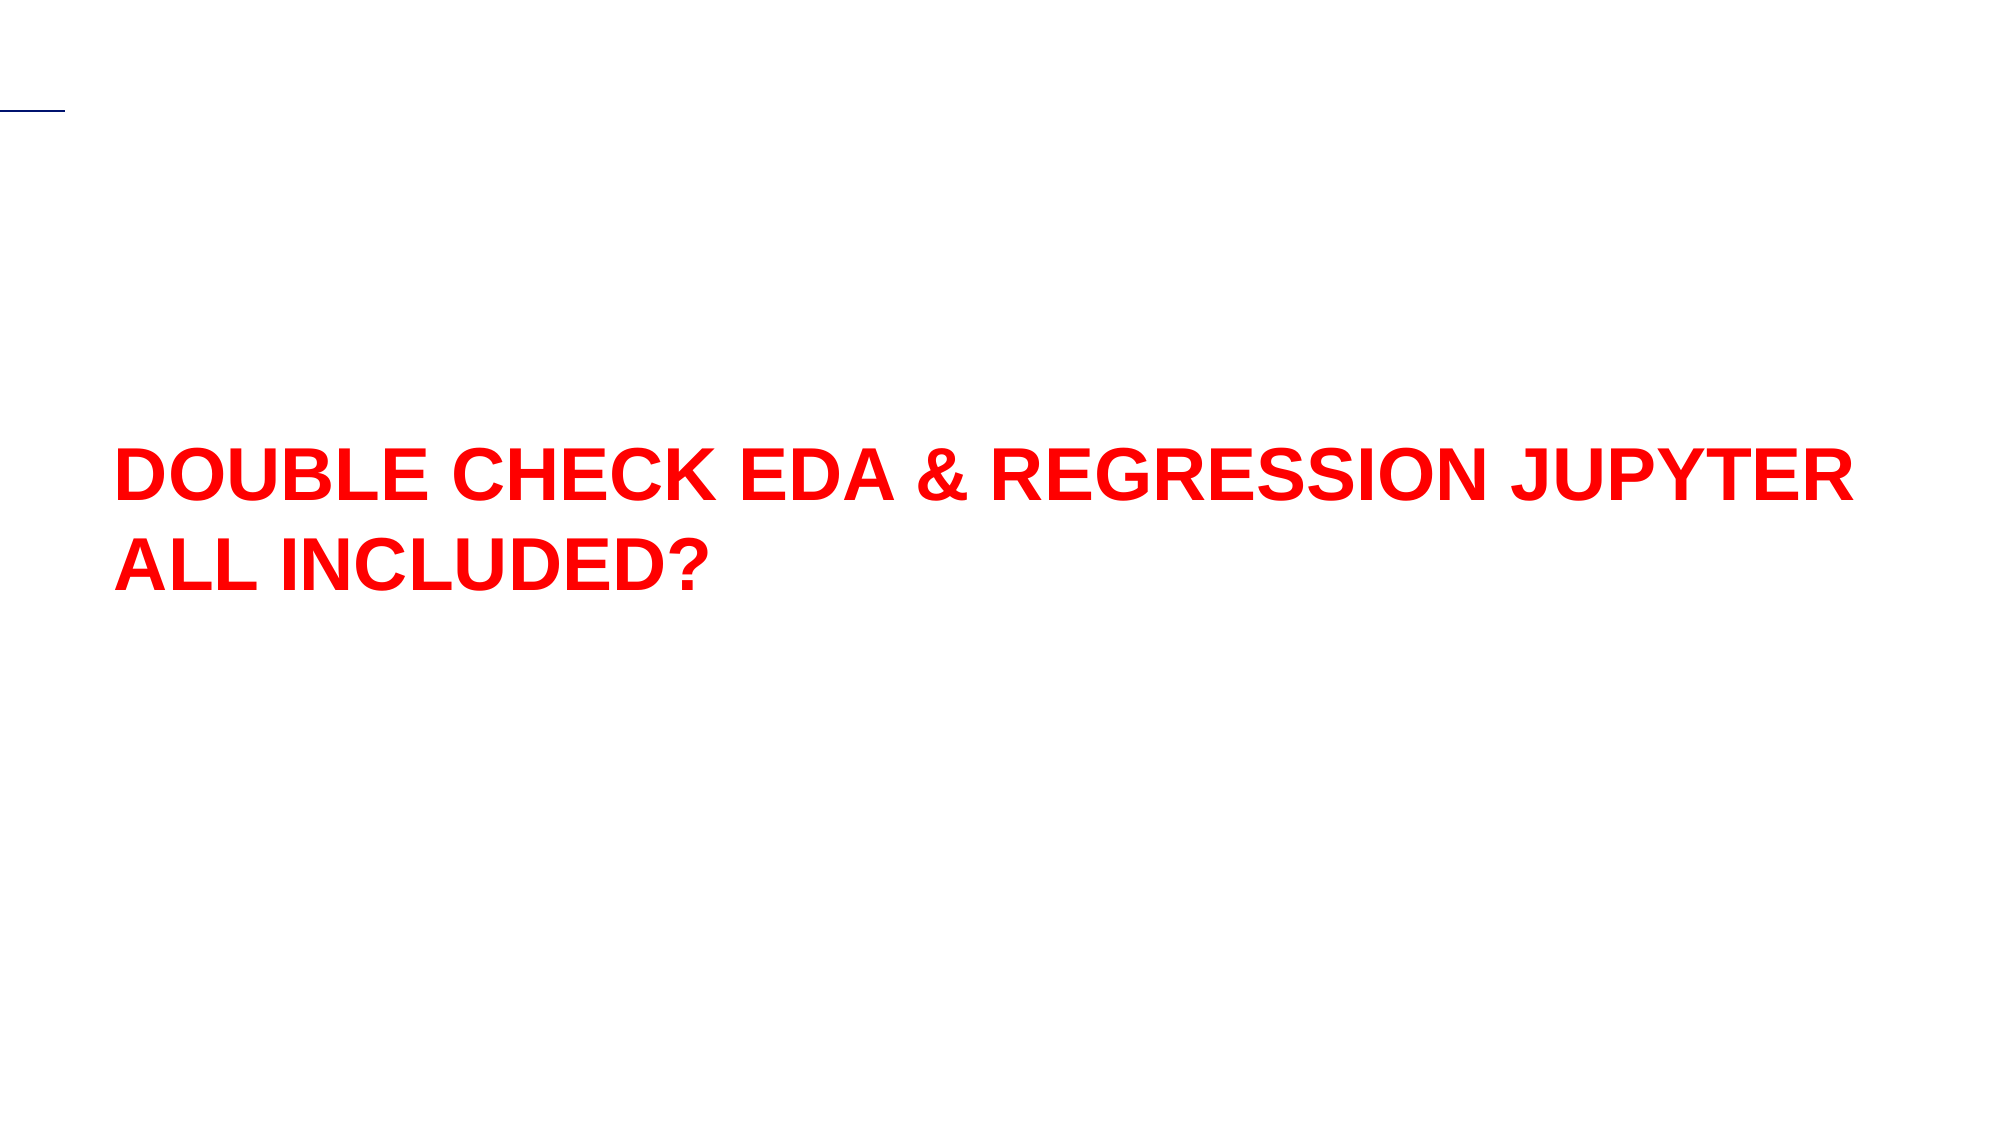

# DOUBLE CHECK EDA & REGRESSION JUPYTER ALL INCLUDED?